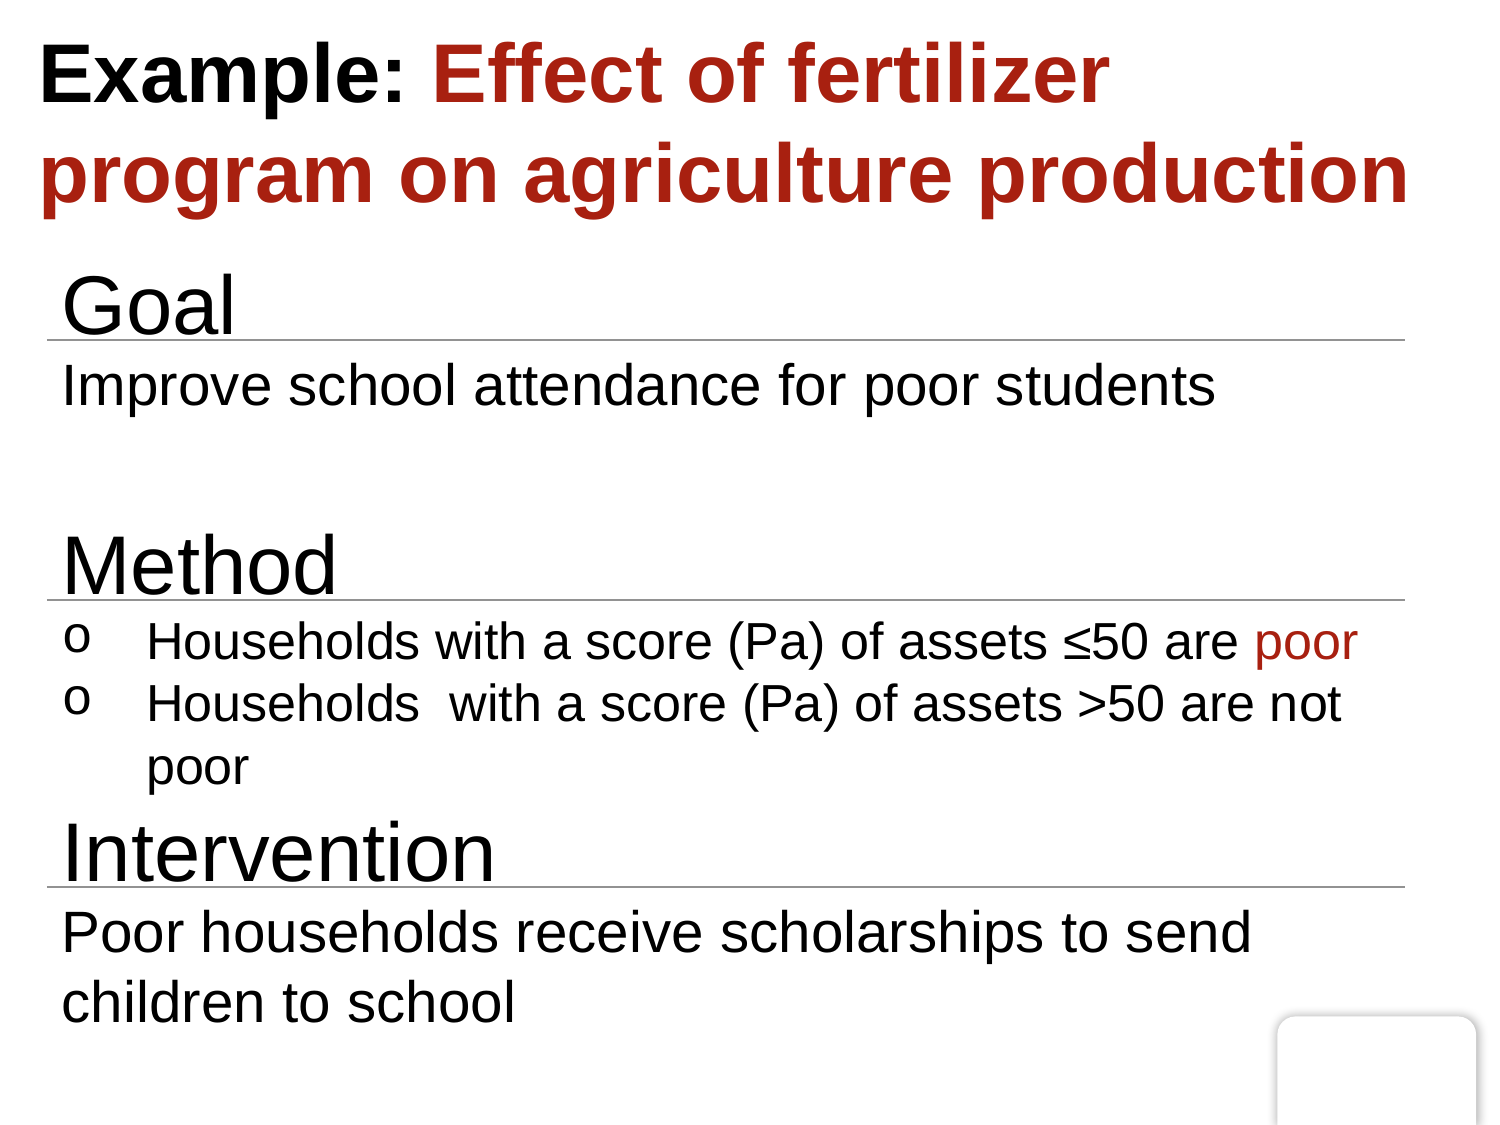

# Example: Effect of fertilizer program on agriculture production
Goal
Improve school attendance for poor students
Method
Households with a score (Pa) of assets ≤50 are poor
Households  with a score (Pa) of assets >50 are not poor
Intervention
Poor households receive scholarships to send children to school